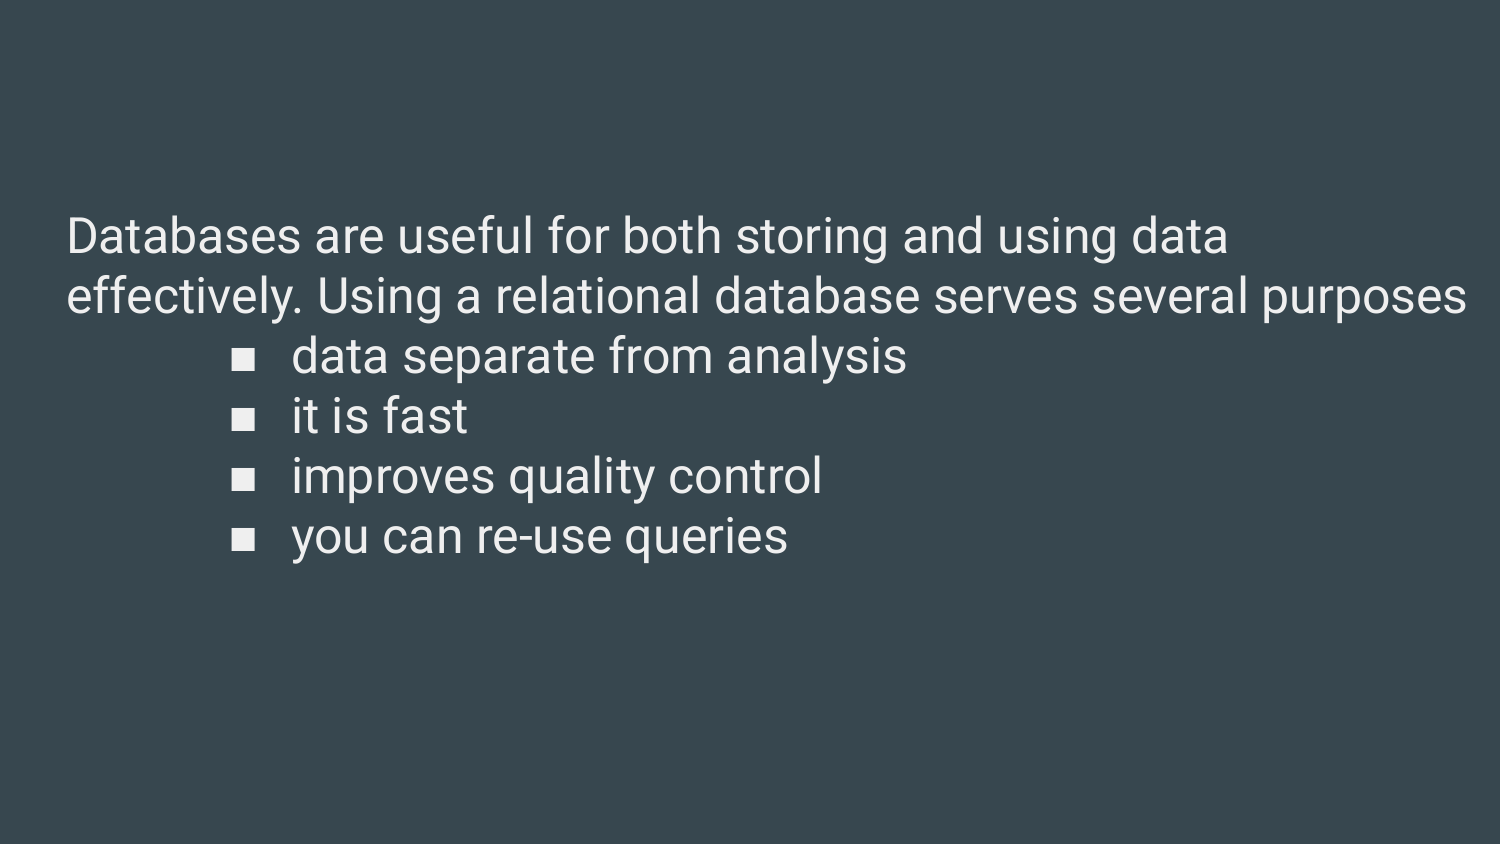

Databases are useful for both storing and using data effectively. Using a relational database serves several purposes
data separate from analysis
it is fast
improves quality control
you can re-use queries